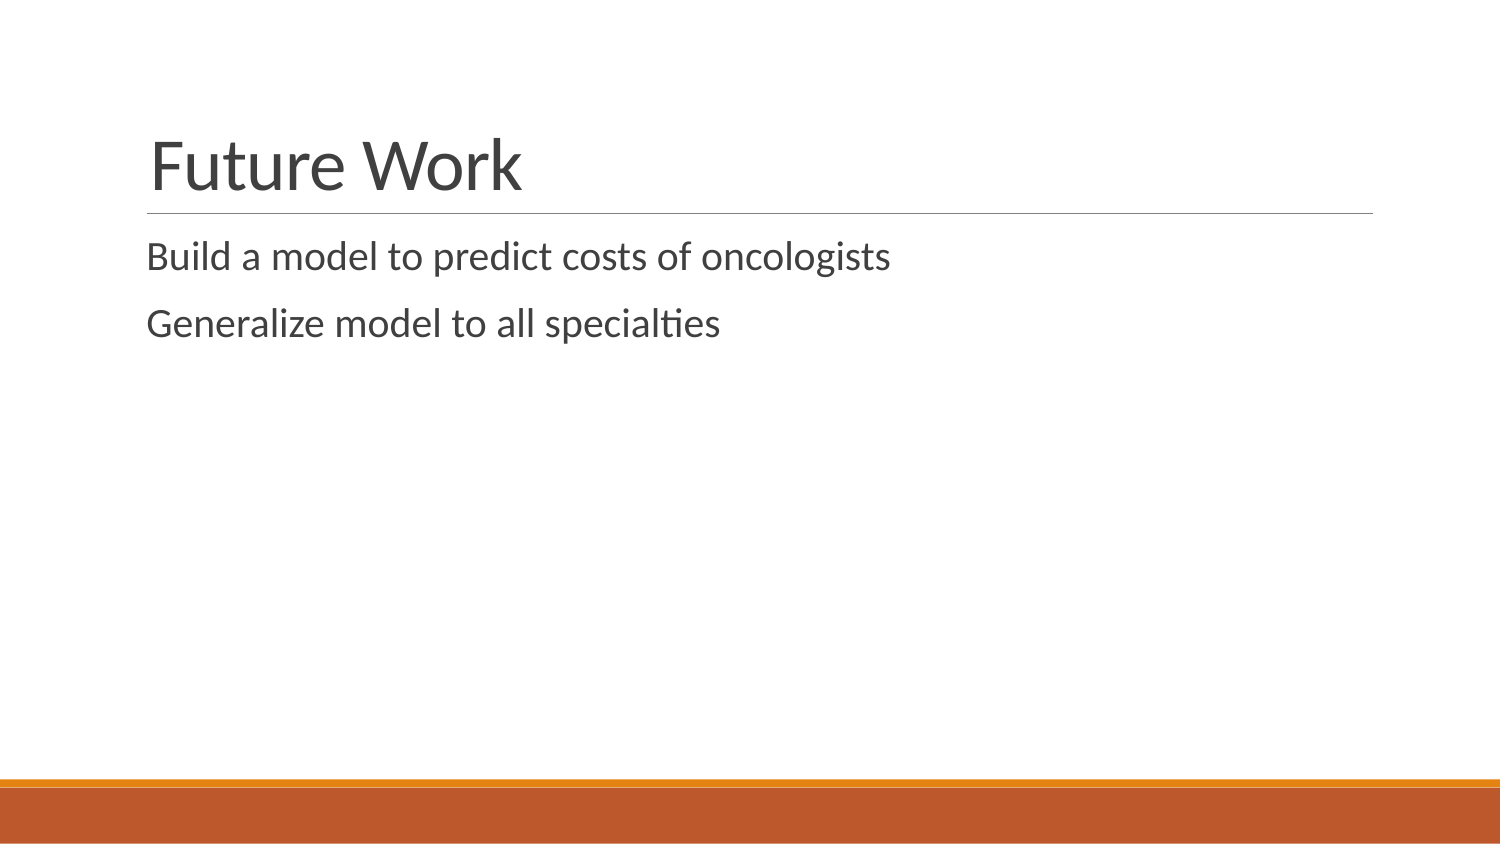

# Future Work
Build a model to predict costs of oncologists
Generalize model to all specialties